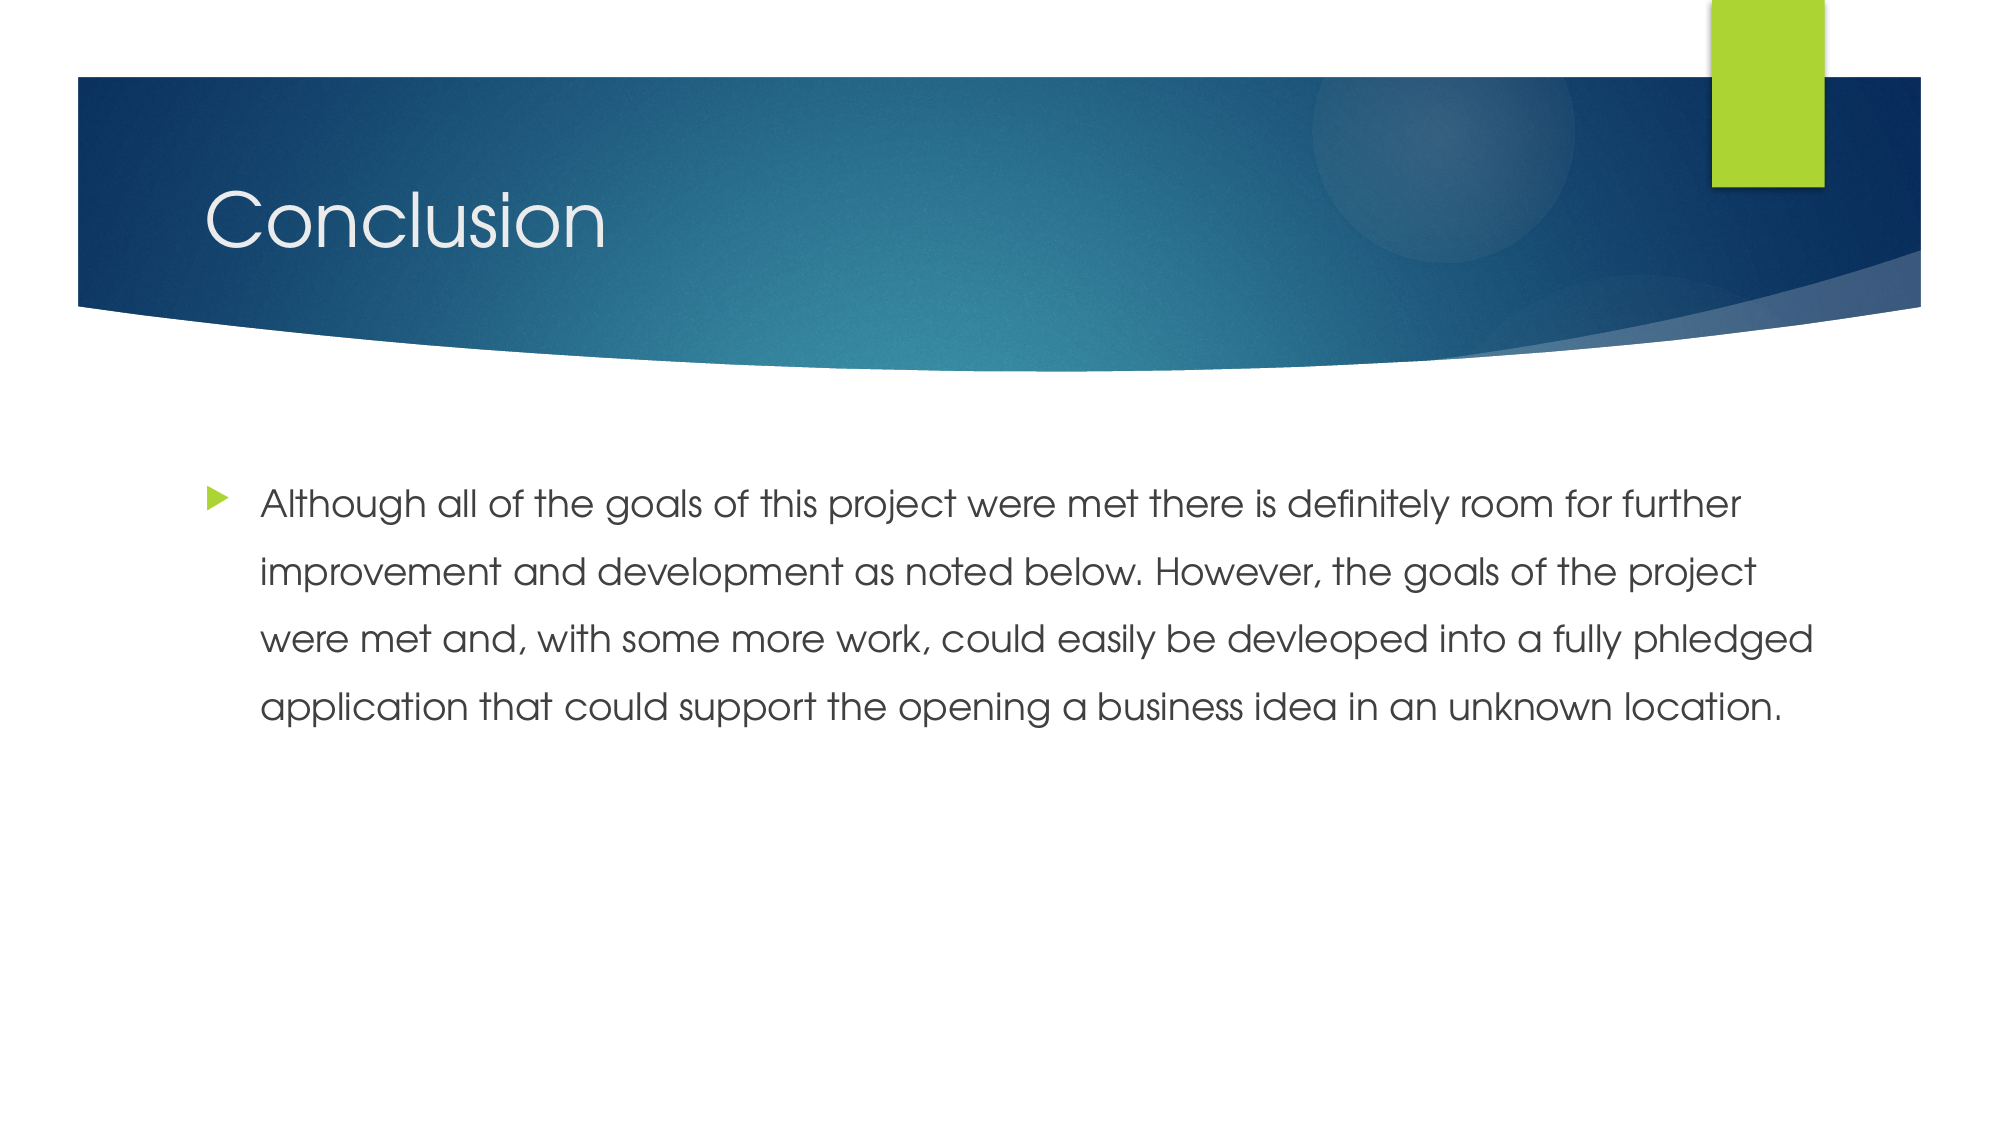

# Conclusion
Although all of the goals of this project were met there is definitely room for further improvement and development as noted below. However, the goals of the project were met and, with some more work, could easily be devleoped into a fully phledged application that could support the opening a business idea in an unknown location.